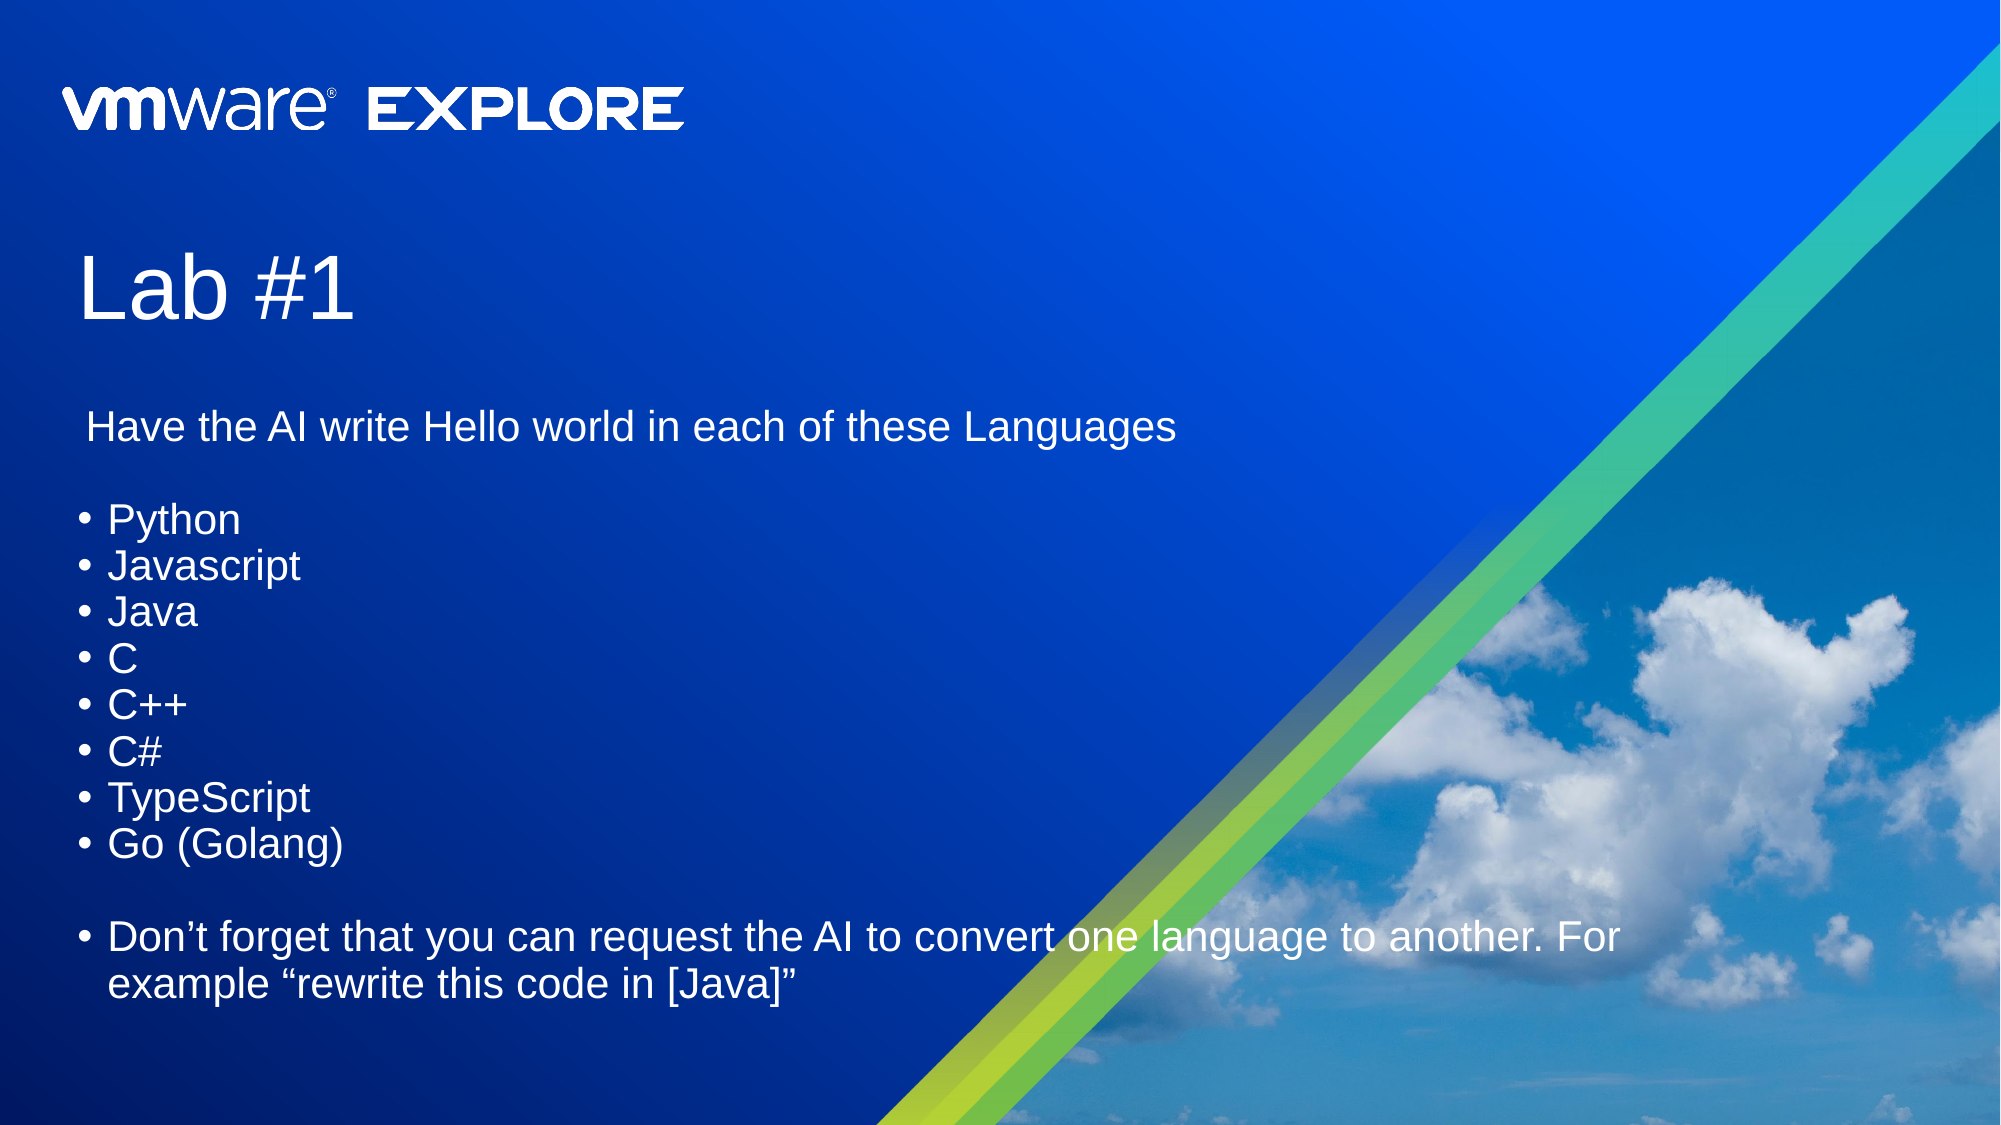

# Lab #1
Have the AI write Hello world in each of these Languages

Python
Javascript
Java
C
C++
C#
TypeScript
Go (Golang)

Don’t forget that you can request the AI to convert one language to another. For example “rewrite this code in [Java]”